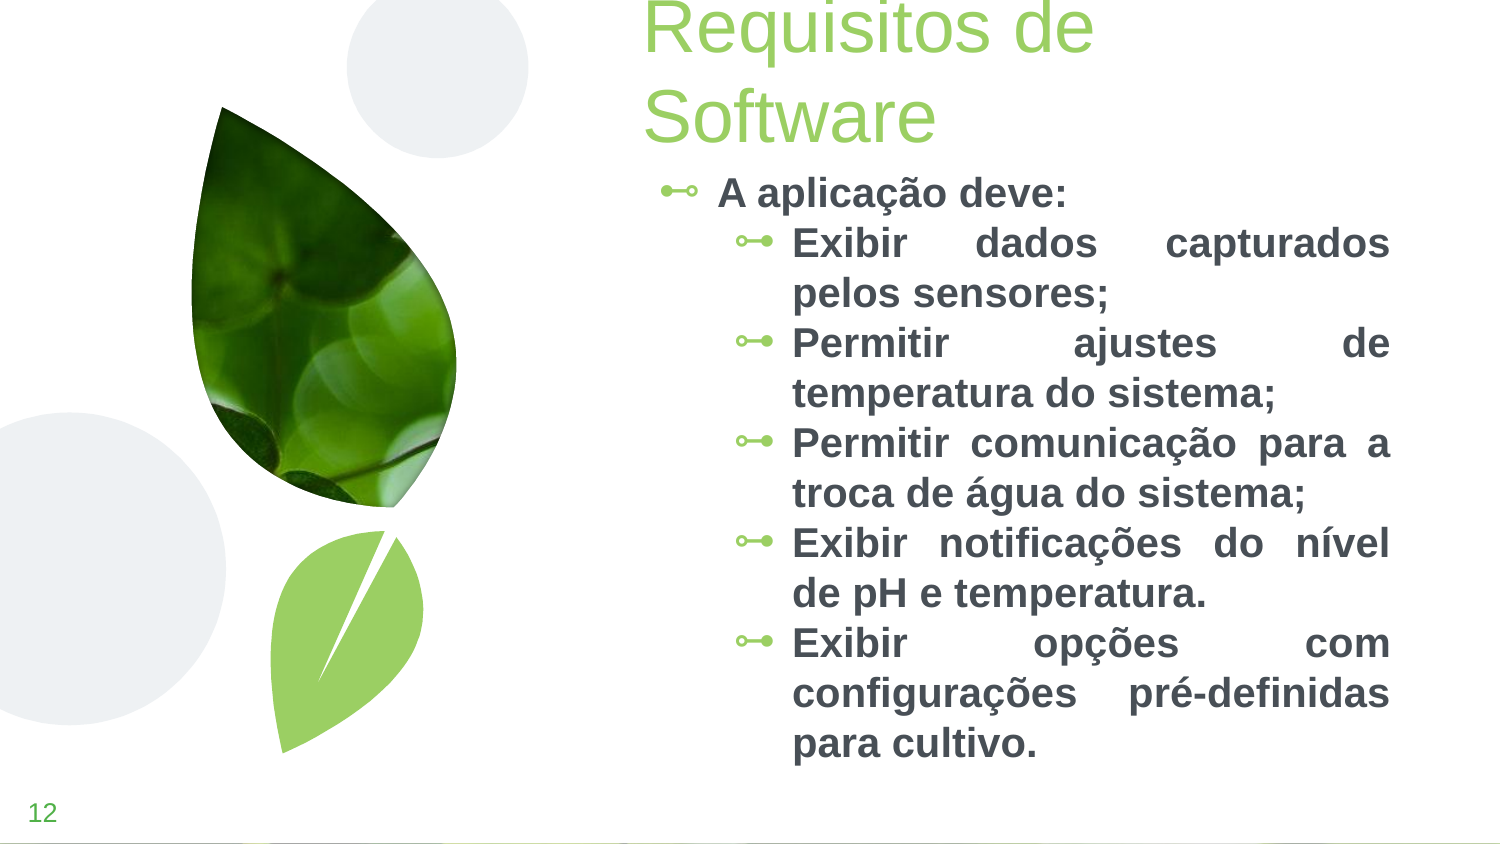

Requisitos de Software
A aplicação deve:
Exibir dados capturados pelos sensores;
Permitir ajustes de temperatura do sistema;
Permitir comunicação para a troca de água do sistema;
Exibir notificações do nível de pH e temperatura.
Exibir opções com configurações pré-definidas para cultivo.
12